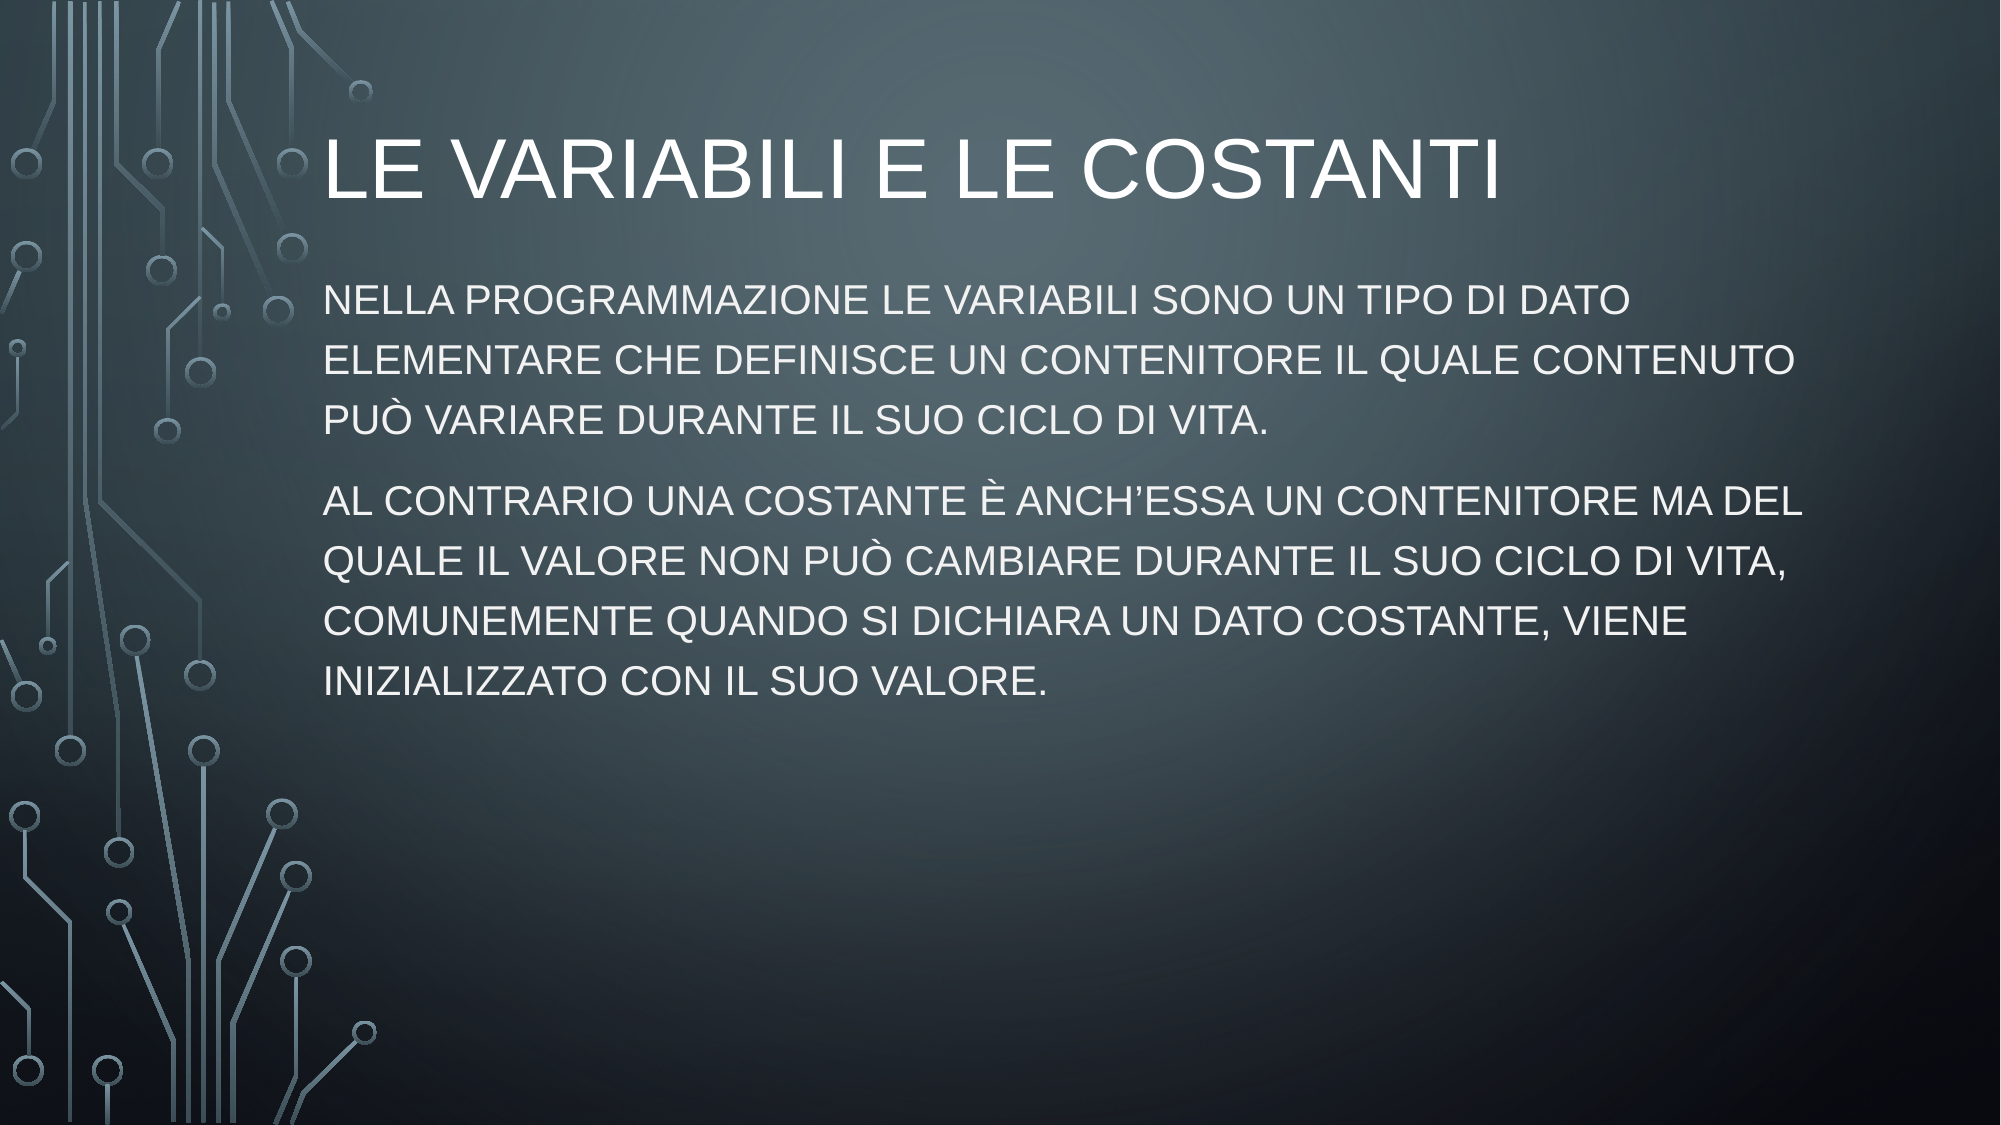

# Le variabili e le costanti
Nella programmazione le variabili sono un tipo di dato elementare che definisce un contenitore il quale contenuto può variare durante il suo ciclo di vita.
Al contrario una costante è anch’essa un contenitore ma del quale il valore non può cambiare durante il suo ciclo di vita, comunemente quando si dichiara un dato costante, viene inizializzato con il suo valore.